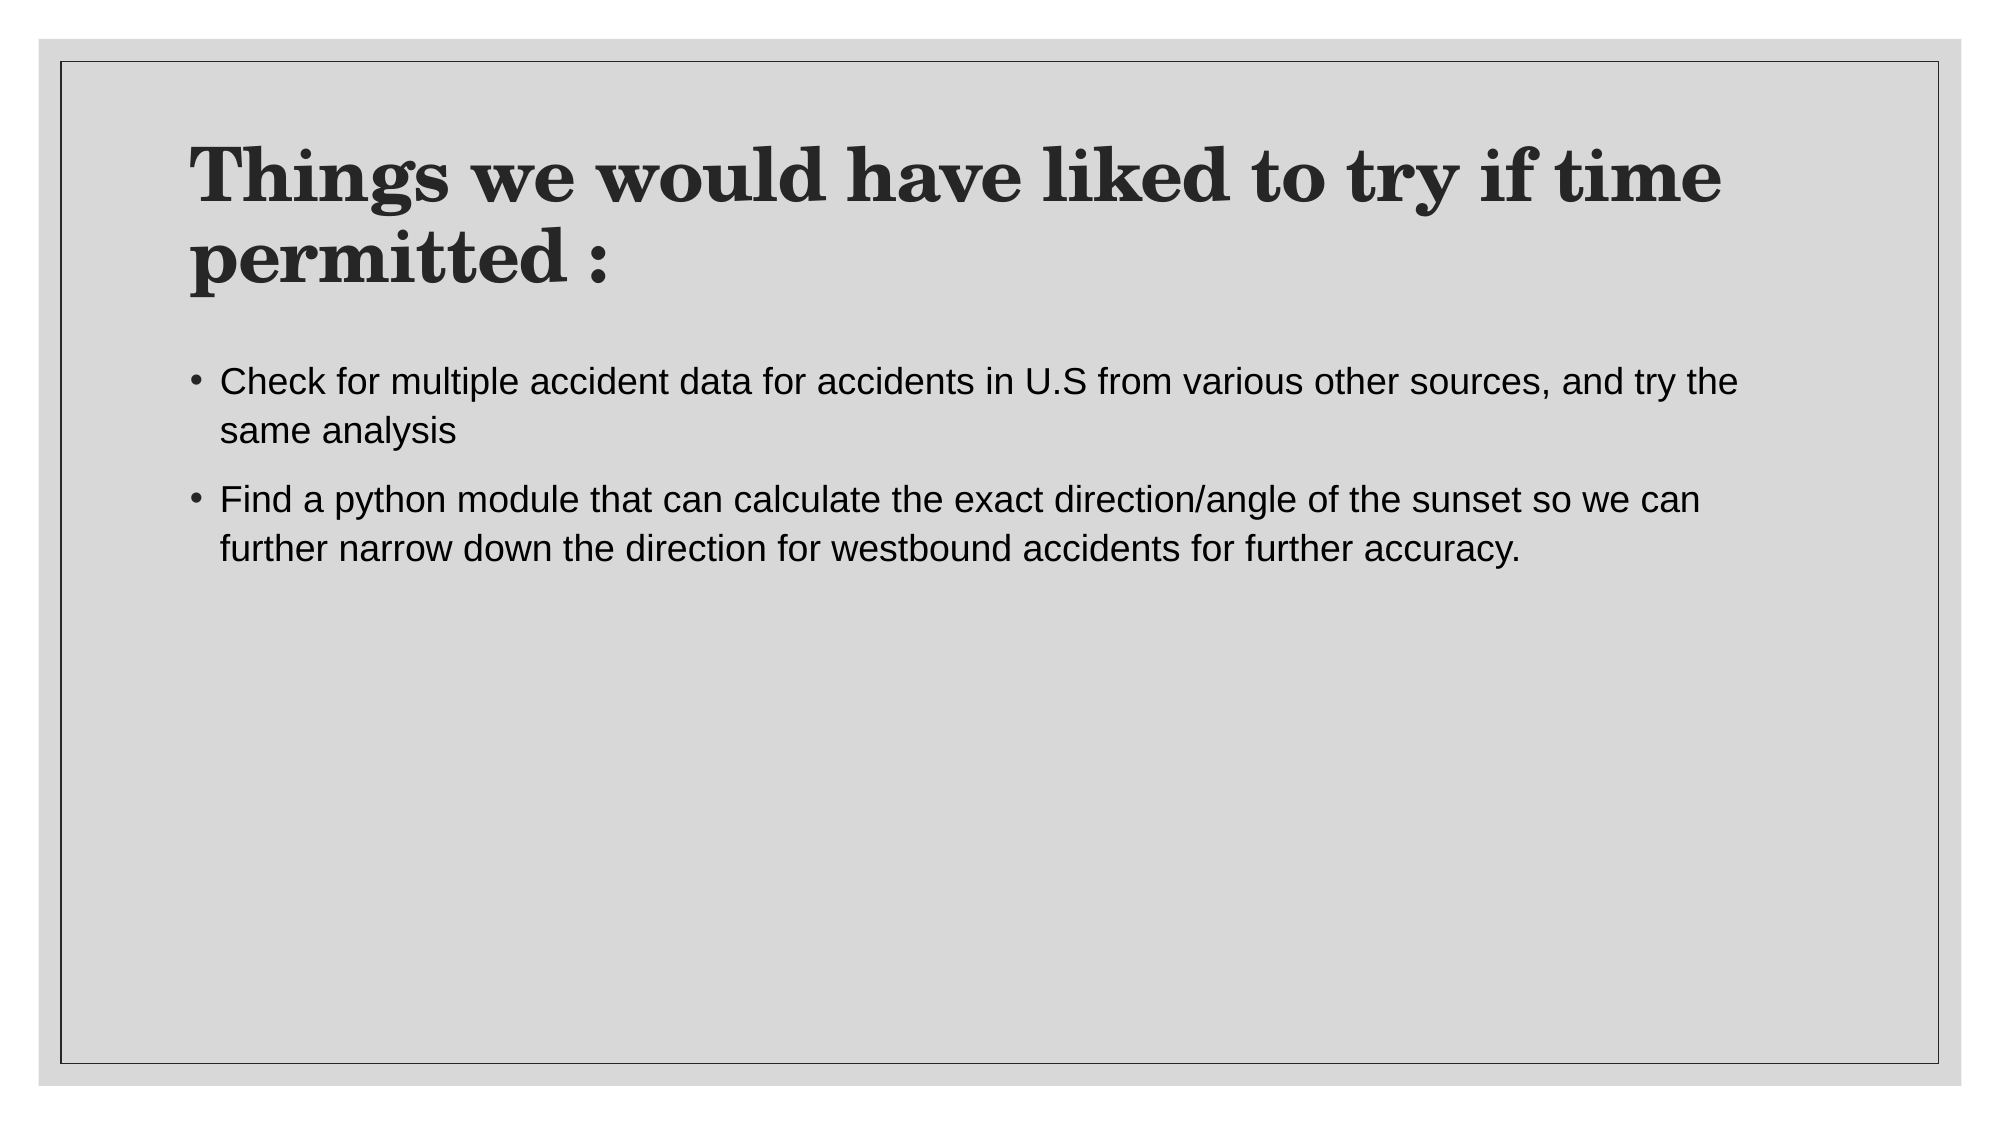

# Things we would have liked to try if time permitted :
Check for multiple accident data for accidents in U.S from various other sources, and try the same analysis
Find a python module that can calculate the exact direction/angle of the sunset so we can further narrow down the direction for westbound accidents for further accuracy.